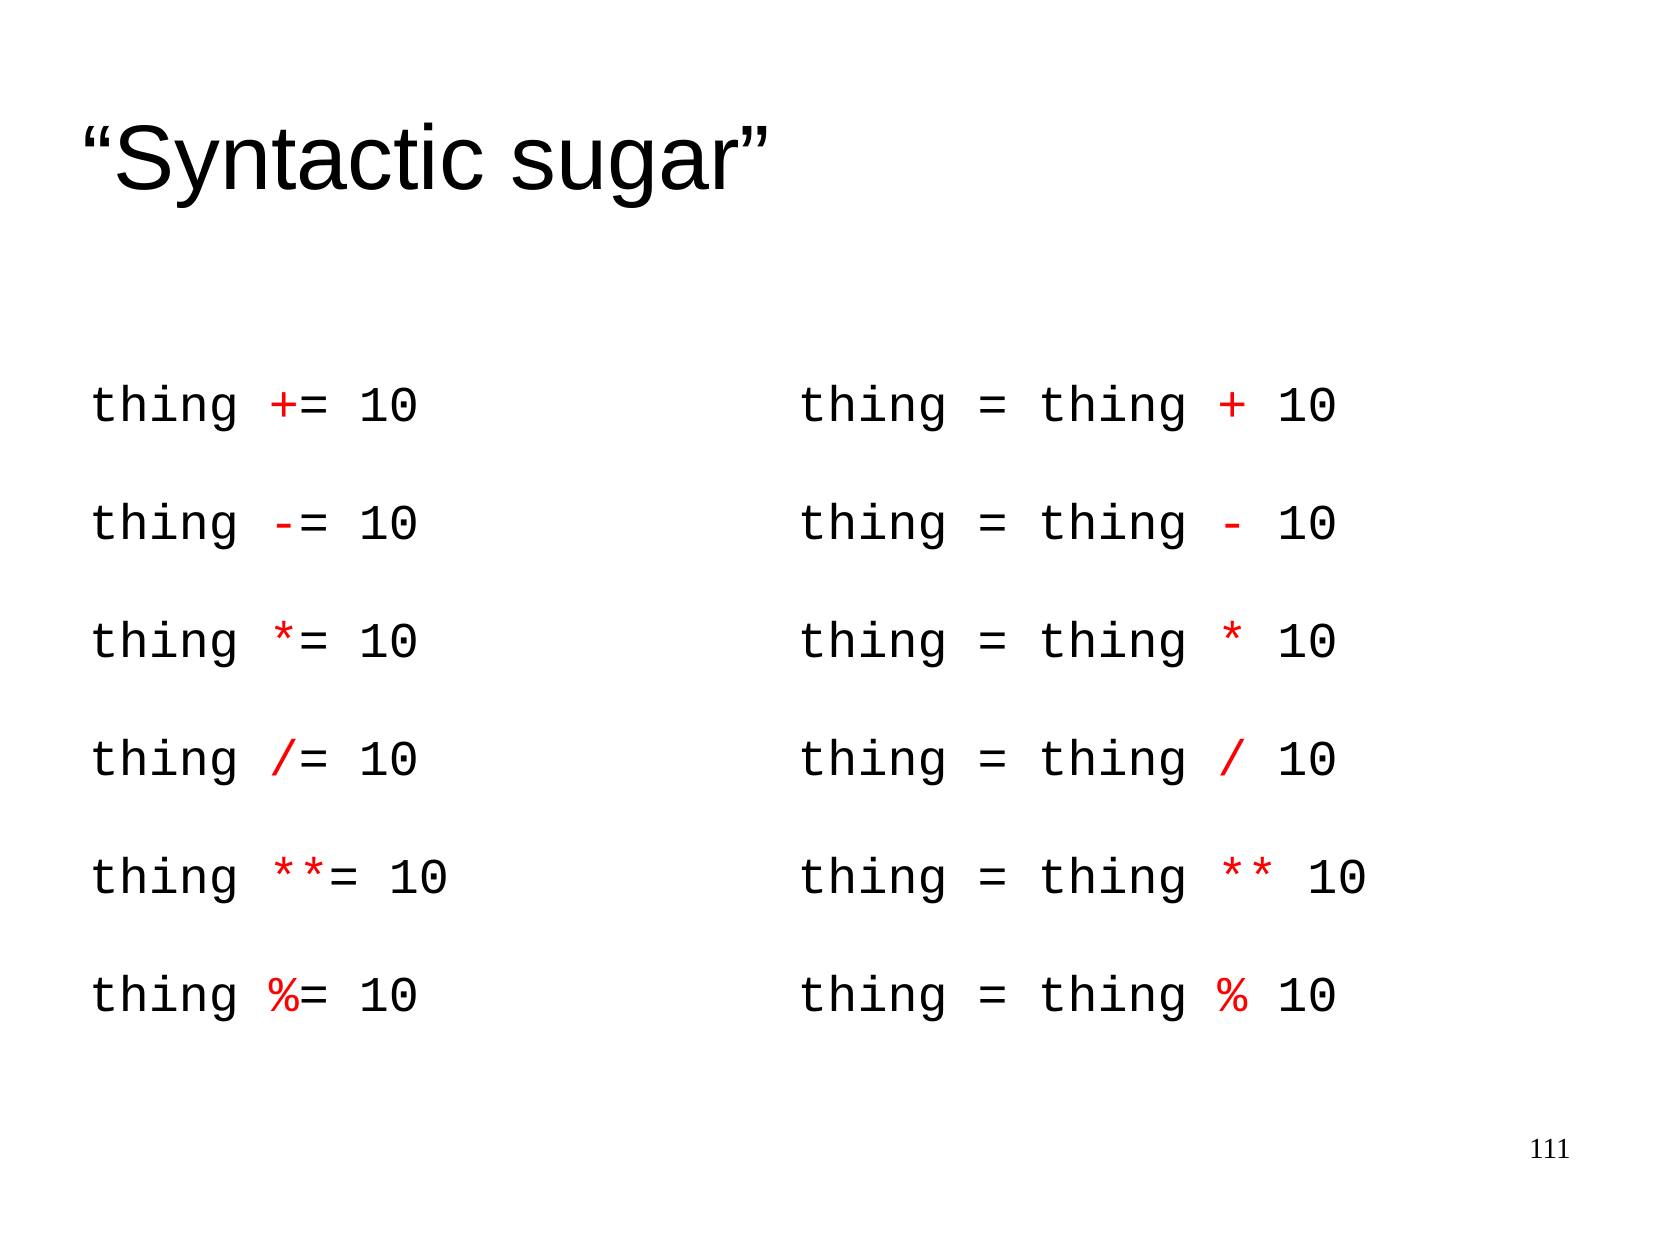

“Syntactic sugar”
thing += 10
thing = thing + 10
thing -= 10
thing = thing - 10
thing *= 10
thing = thing * 10
thing /= 10
thing = thing / 10
thing **= 10
thing = thing ** 10
thing %= 10
thing = thing % 10
111